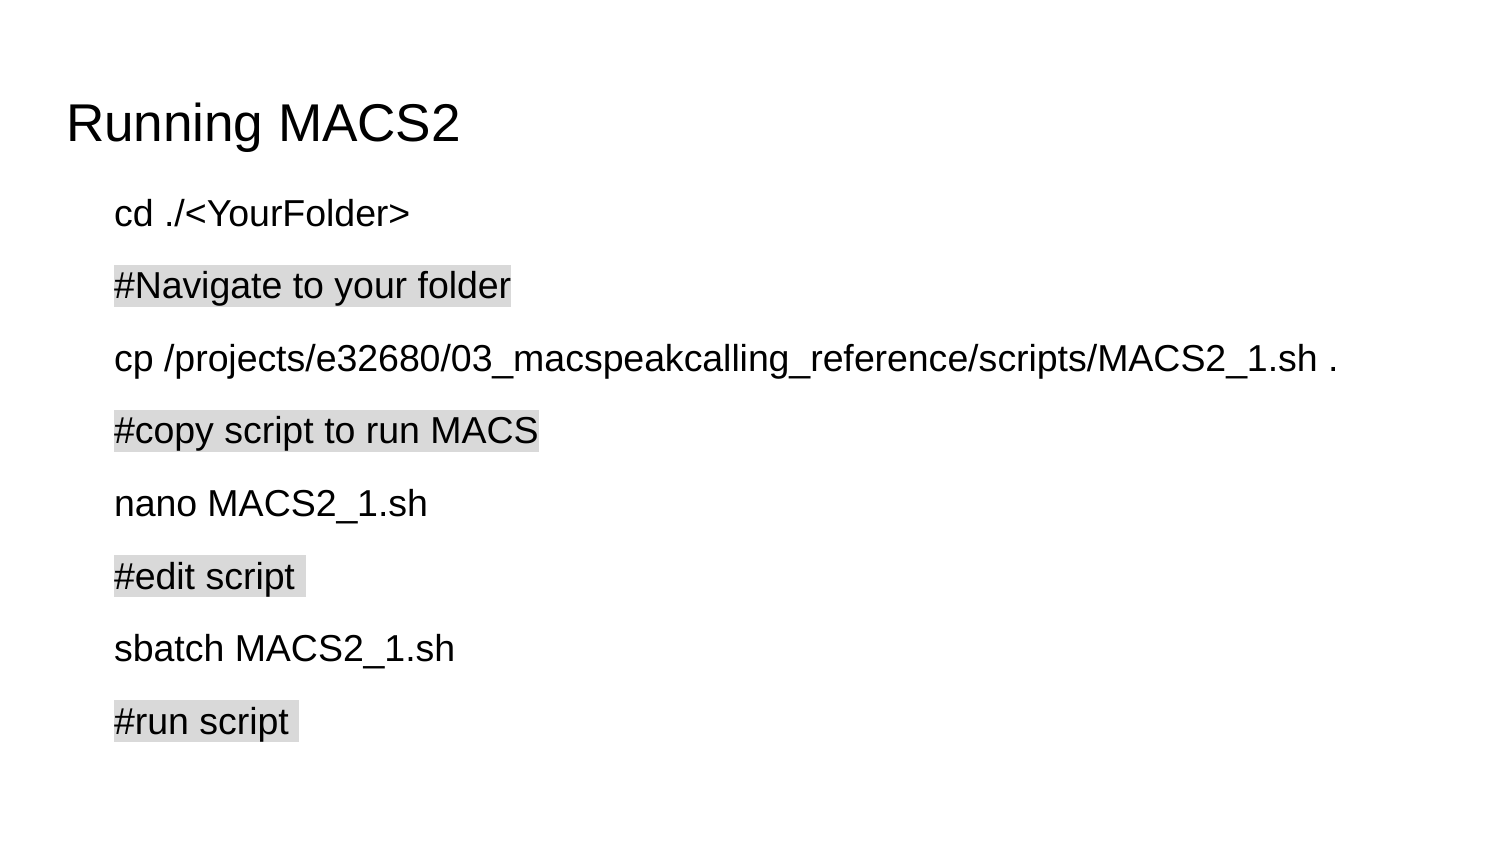

# Running MACS2
cd ./<YourFolder>
#Navigate to your folder
cp /projects/e32680/03_macspeakcalling_reference/scripts/MACS2_1.sh .
#copy script to run MACS
nano MACS2_1.sh
#edit script
sbatch MACS2_1.sh
#run script